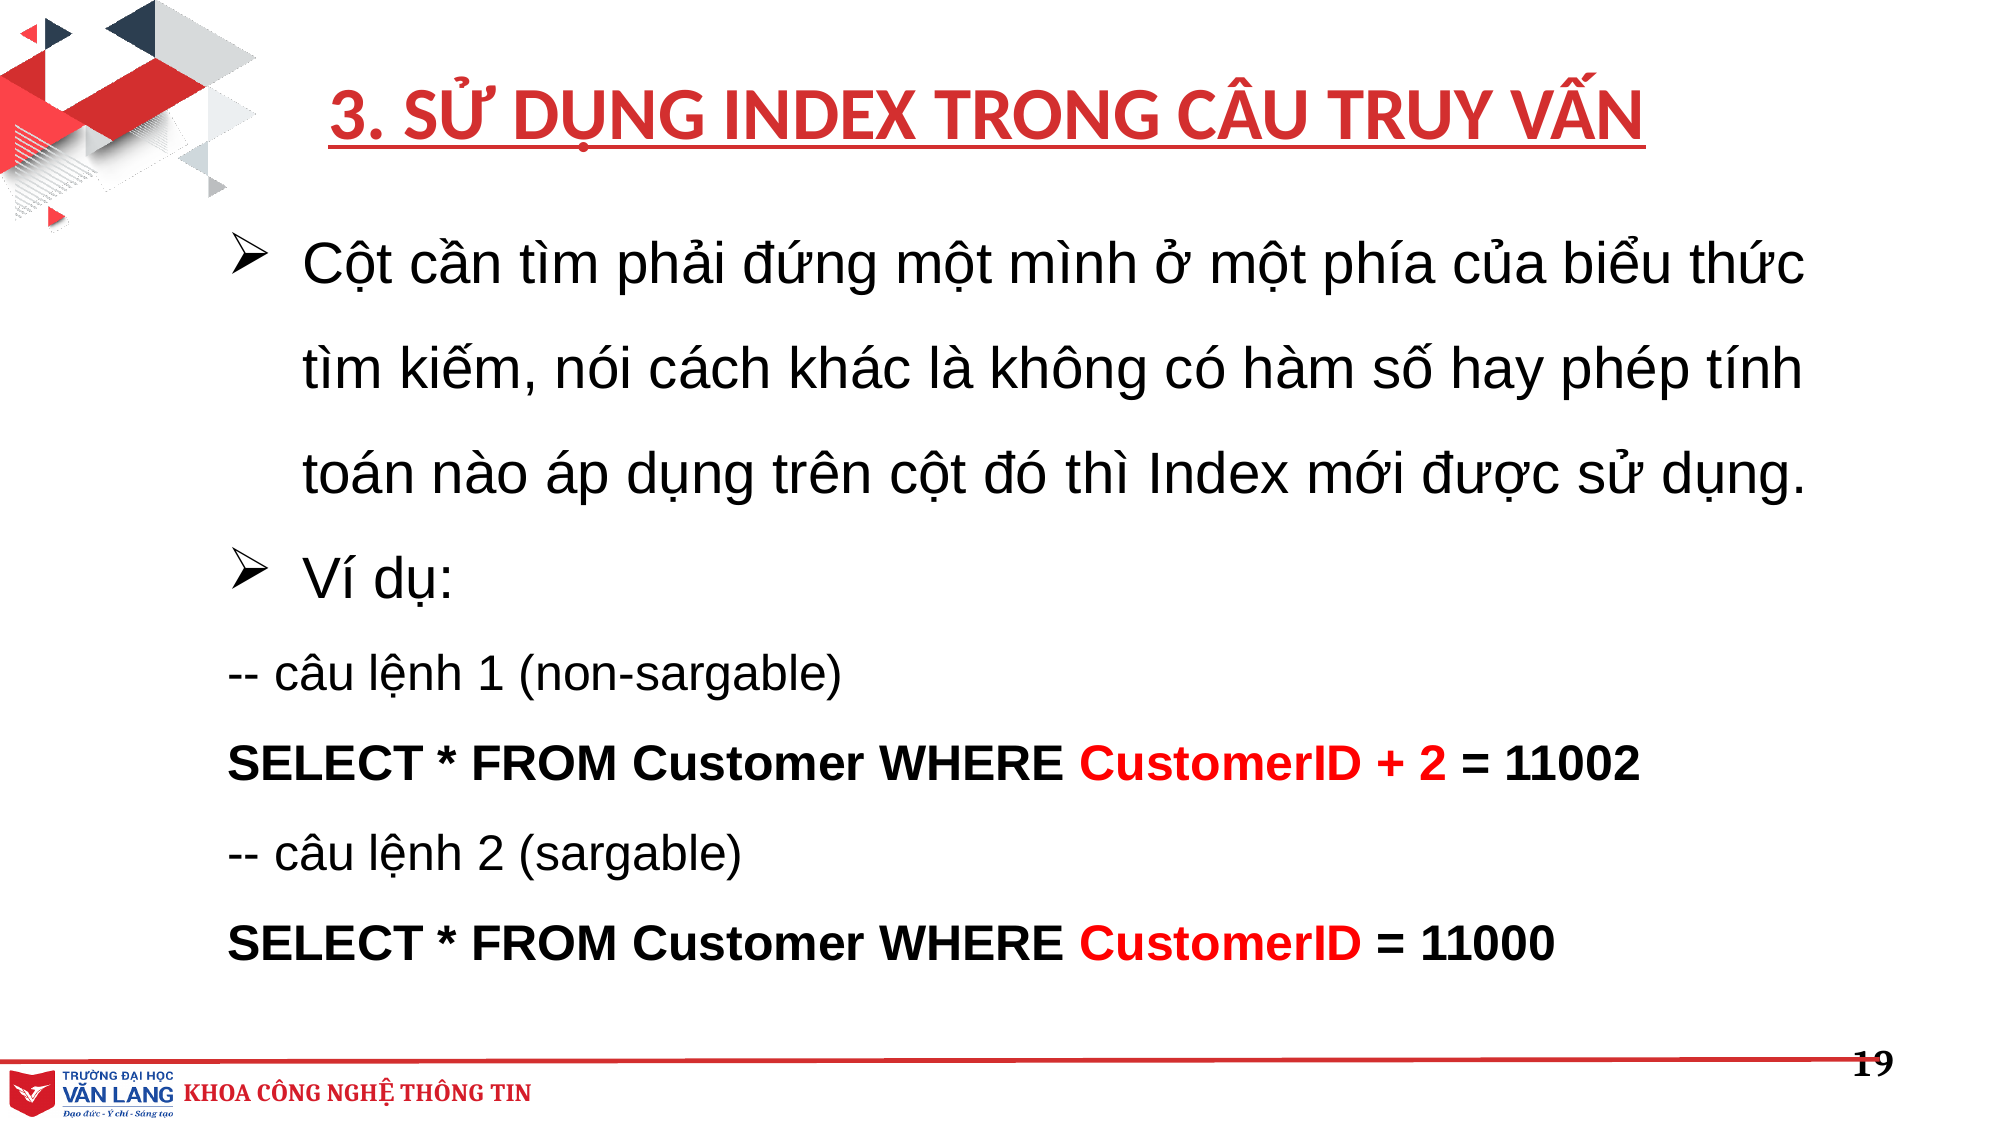

3. SỬ DỤNG INDEX TRONG CÂU TRUY VẤN

Cột cần tìm phải đứng một mình ở một phía của biểu thức tìm kiếm, nói cách khác là không có hàm số hay phép tính toán nào áp dụng trên cột đó thì Index mới được sử dụng.
Ví dụ:
-- câu lệnh 1 (non-sargable)
SELECT * FROM Customer WHERE CustomerID + 2 = 11002
-- câu lệnh 2 (sargable)
SELECT * FROM Customer WHERE CustomerID = 11000